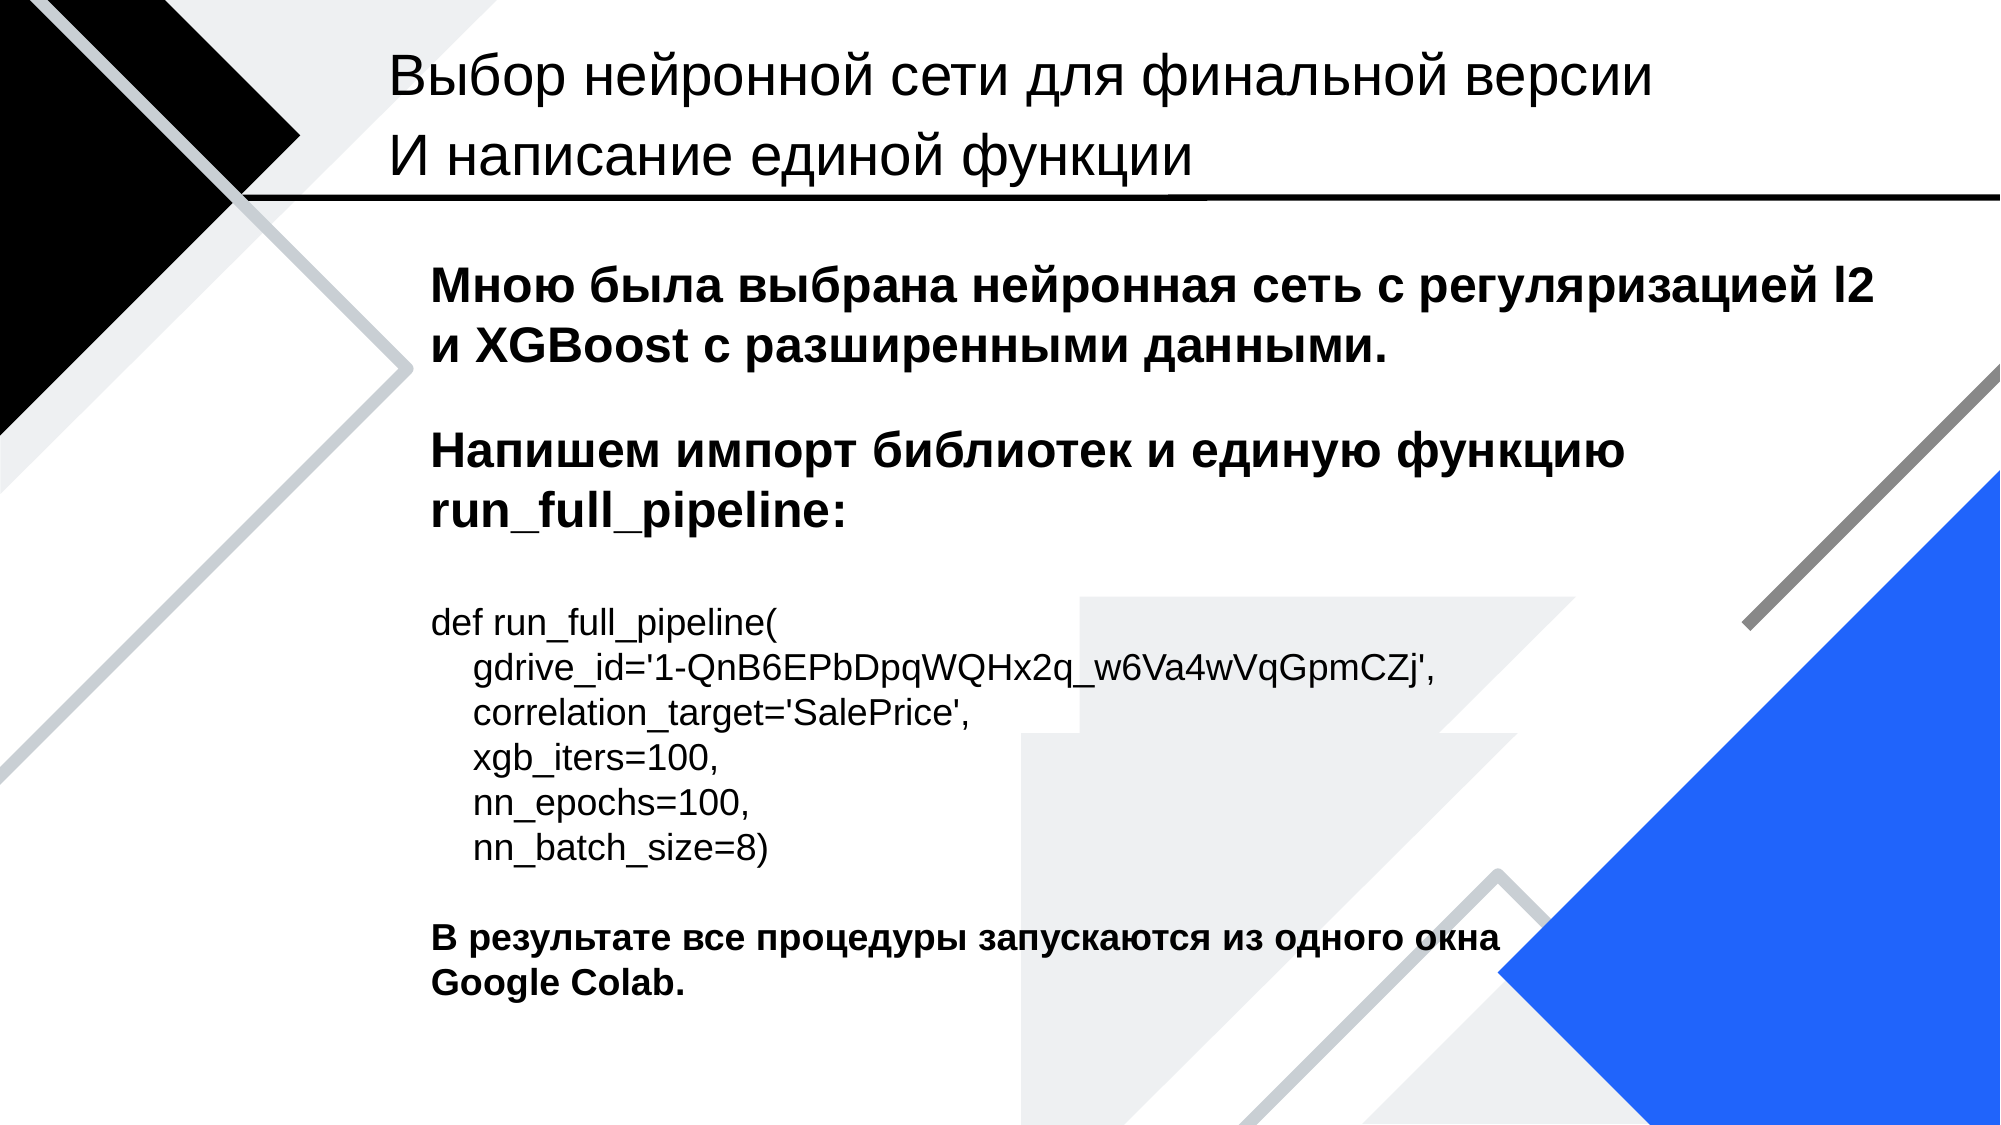

Выбор нейронной сети для финальной версии
И написание единой функции
Мною была выбрана нейронная сеть с регуляризацией l2    и XGBoost с разширенными данными.

Напишем импорт библиотек и единую функцию run_full_pipeline:

def run_full_pipeline(
    gdrive_id='1-QnB6EPbDpqWQHx2q_w6Va4wVqGpmCZj',
    correlation_target='SalePrice',
    xgb_iters=100,
    nn_epochs=100,
    nn_batch_size=8)

В результате все процедуры запускаются из одного окна
Google Colab.